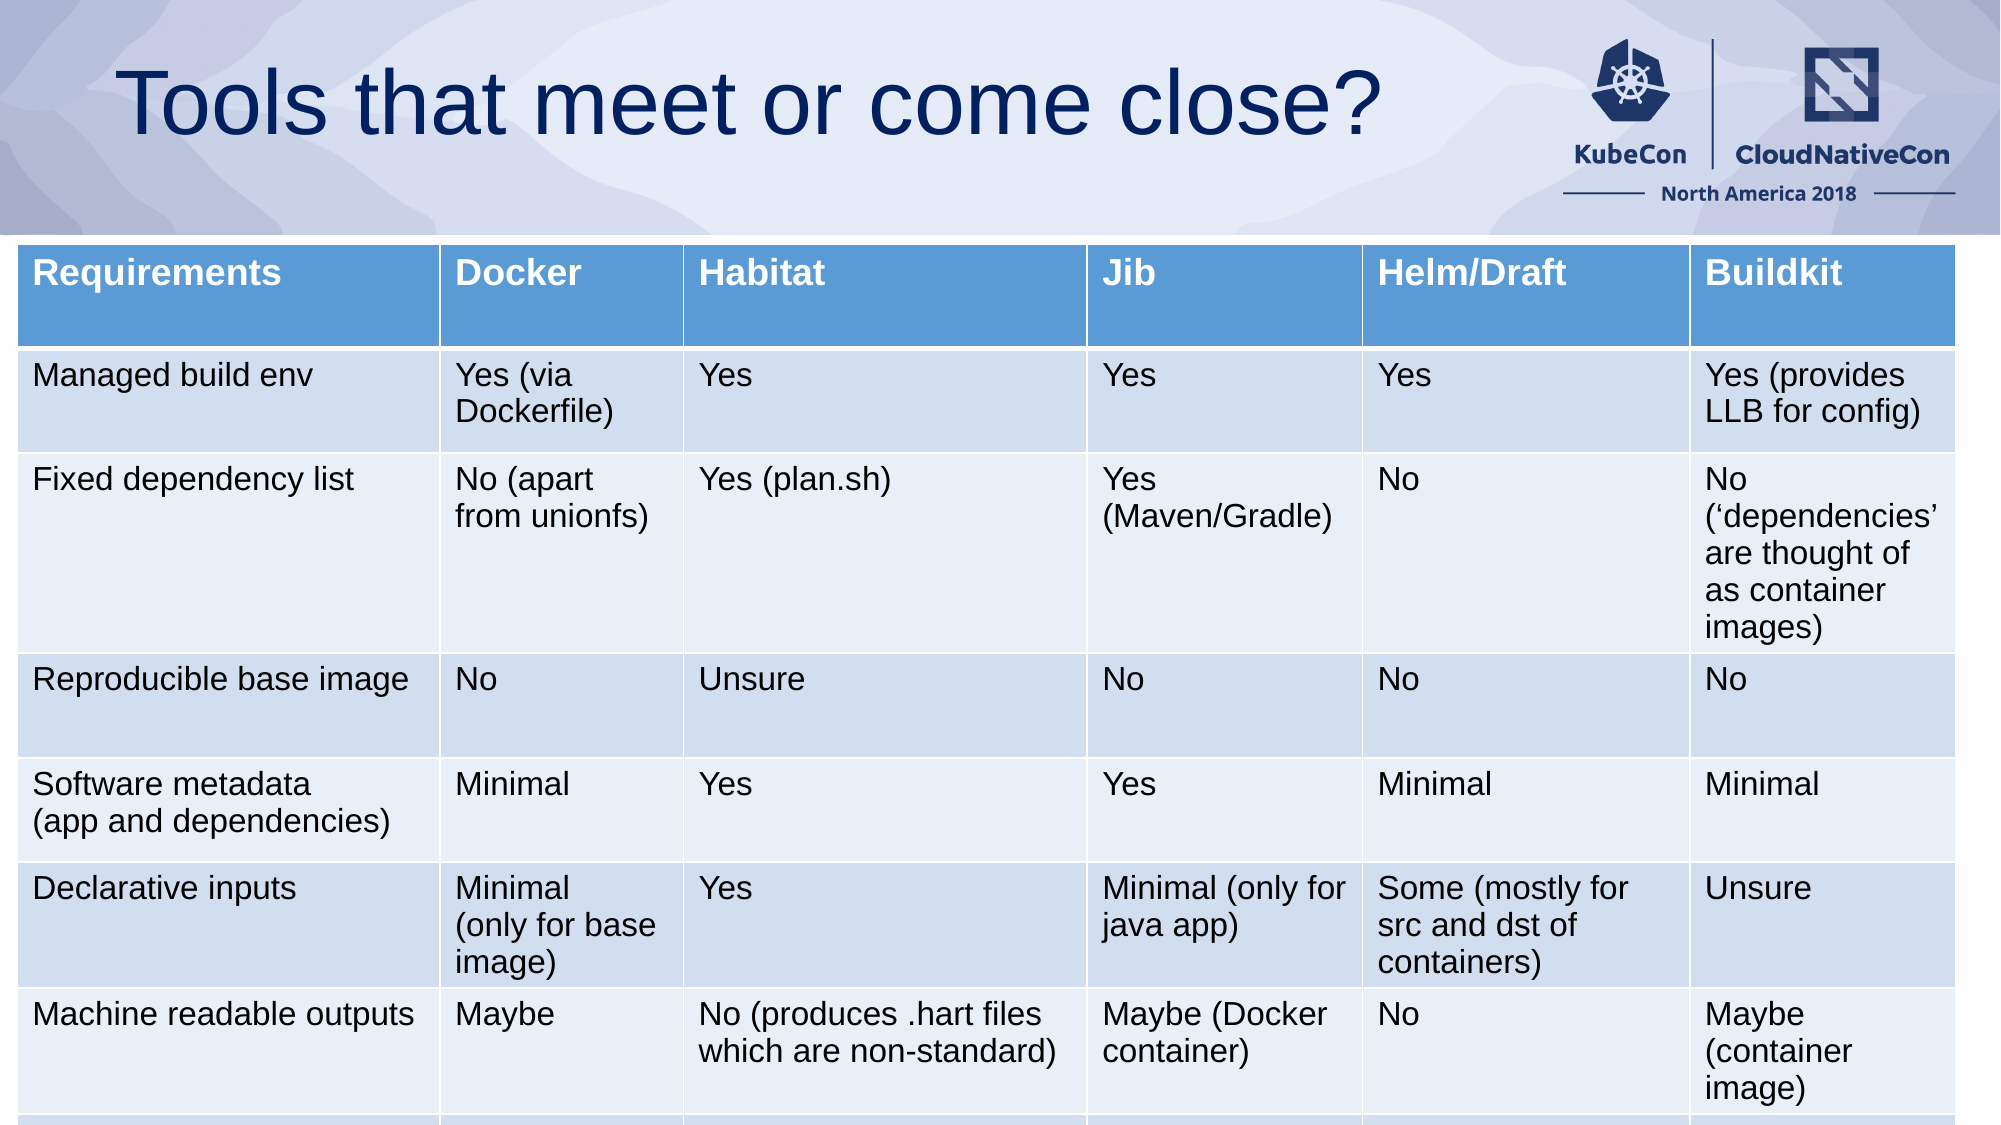

# Tools that meet or come close?
| Requirements | Docker | Habitat | Jib | Helm/Draft | Buildkit |
| --- | --- | --- | --- | --- | --- |
| Managed build env | Yes (via Dockerfile) | Yes | Yes | Yes | Yes (provides LLB for config) |
| Fixed dependency list | No (apart from unionfs) | Yes (plan.sh) | Yes (Maven/Gradle) | No | No (‘dependencies’ are thought of as container images) |
| Reproducible base image | No | Unsure | No | No | No |
| Software metadata (app and dependencies) | Minimal | Yes | Yes | Minimal | Minimal |
| Declarative inputs | Minimal (only for base image) | Yes | Minimal (only for java app) | Some (mostly for src and dst of containers) | Unsure |
| Machine readable outputs | Maybe | No (produces .hart files which are non-standard) | Maybe (Docker container) | No | Maybe (container image) |
|  |  |  |  |  |  |